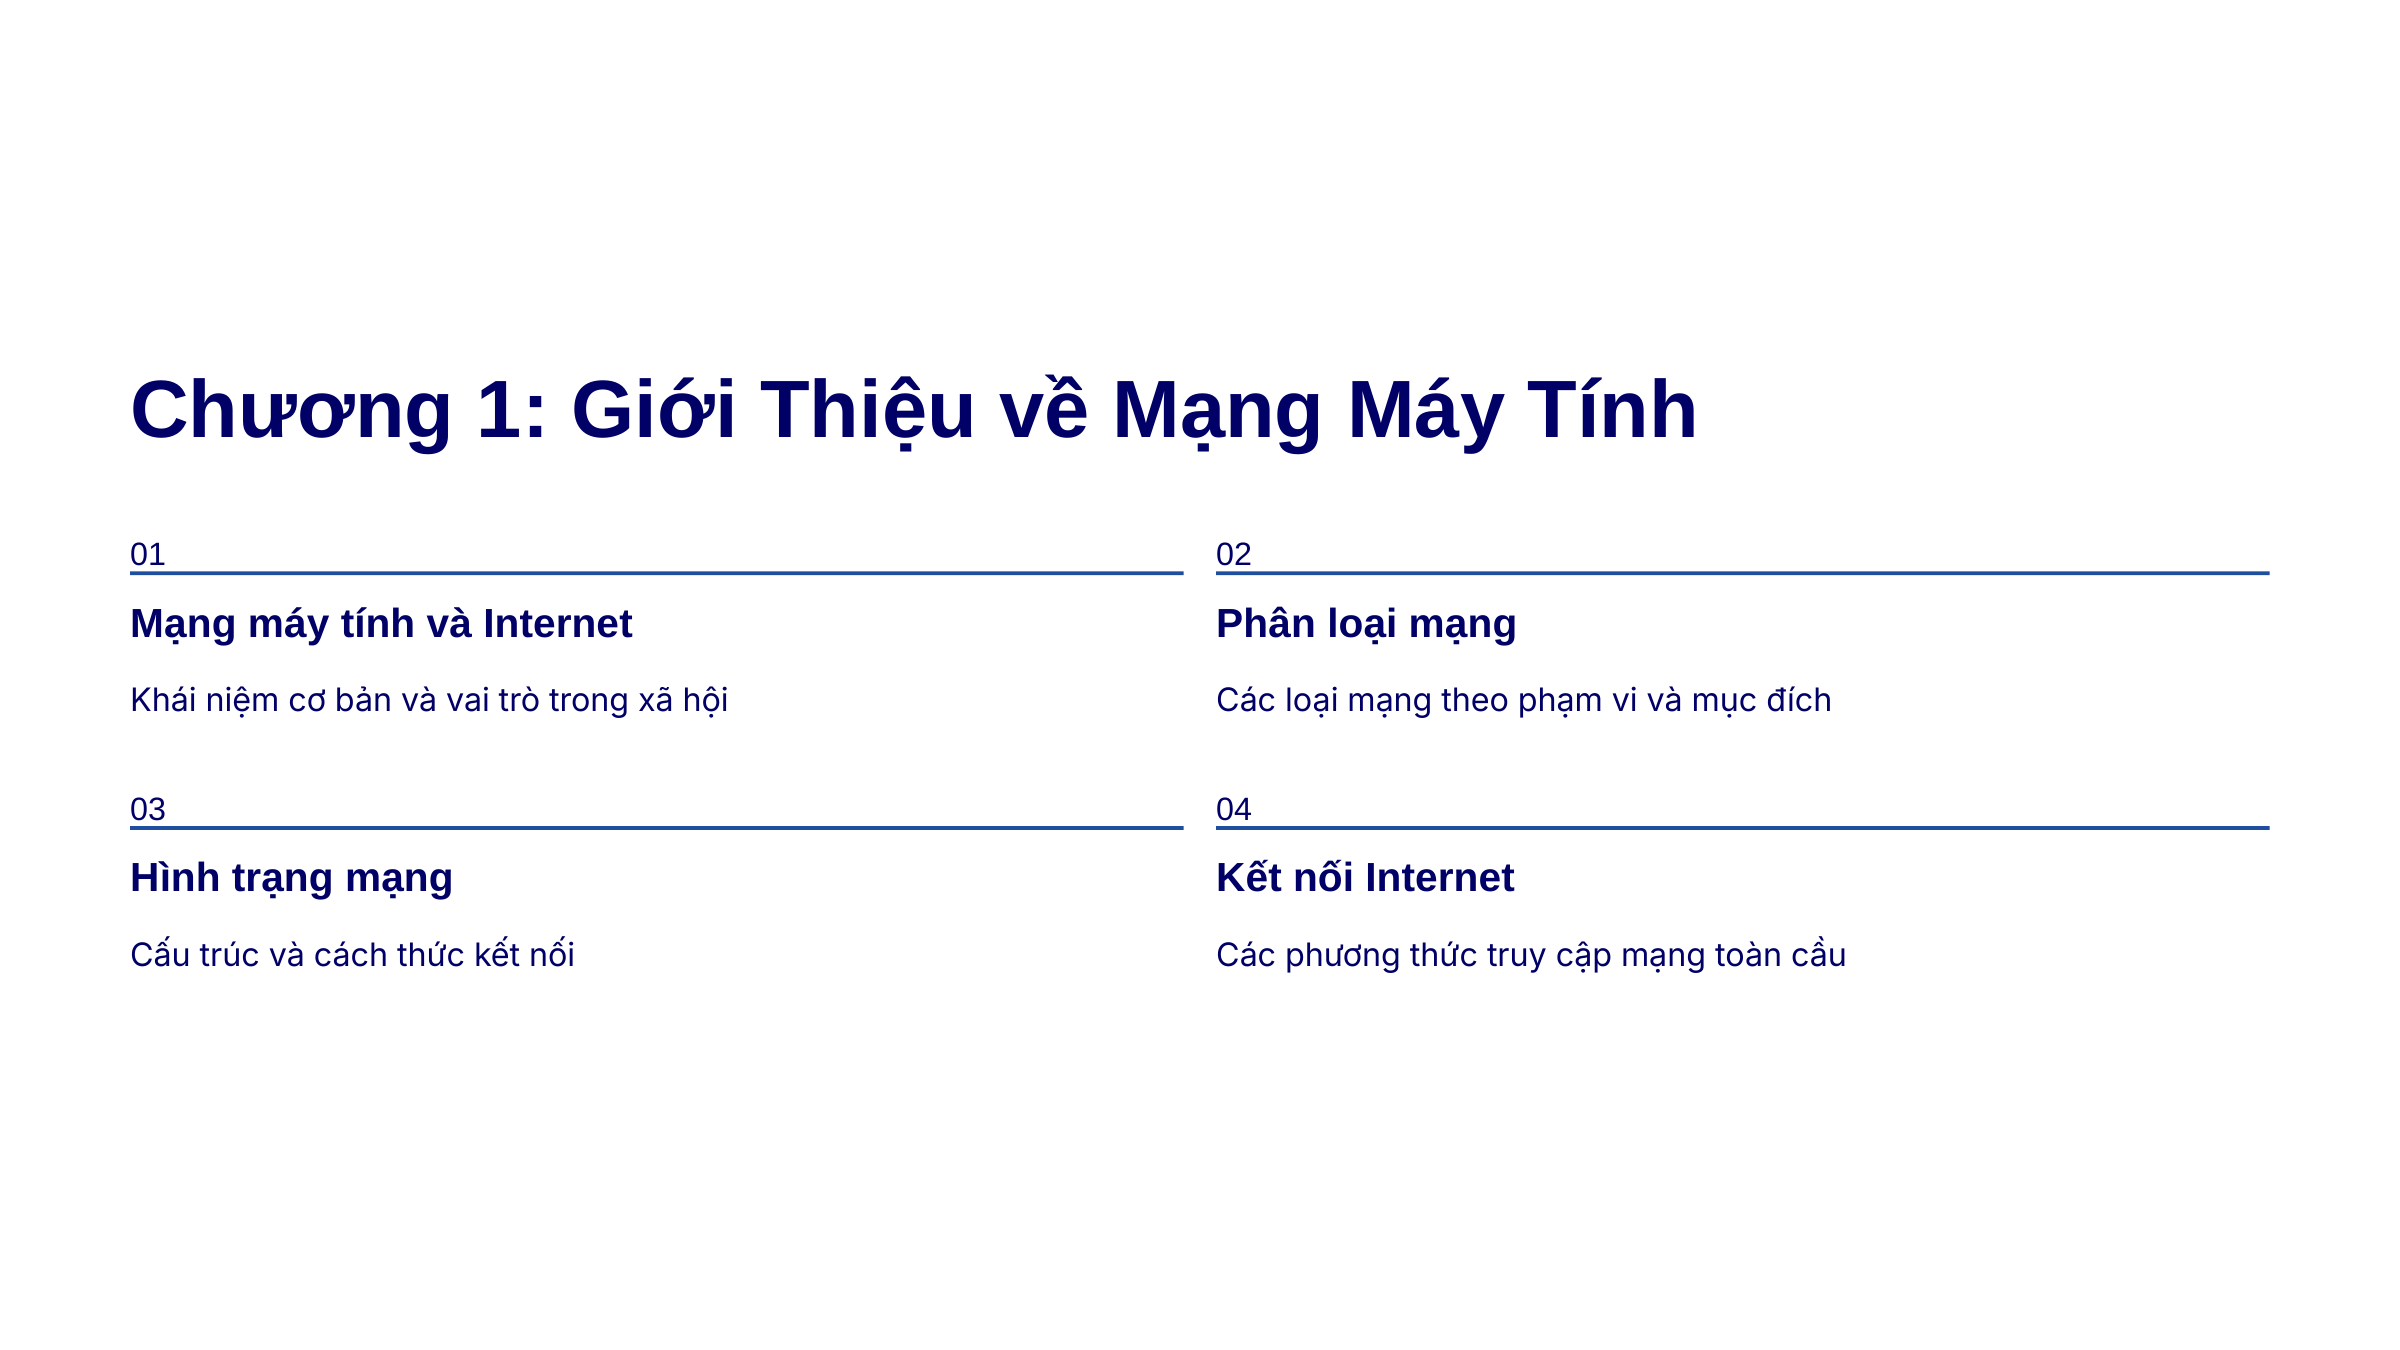

Chương 1: Giới Thiệu về Mạng Máy Tính
01
02

Mạng máy tính và Internet
Phân loại mạng
Khái niệm cơ bản và vai trò trong xã hội
Các loại mạng theo phạm vi và mục đích
03
04

Hình trạng mạng
Kết nối Internet
Cấu trúc và cách thức kết nối
Các phương thức truy cập mạng toàn cầu